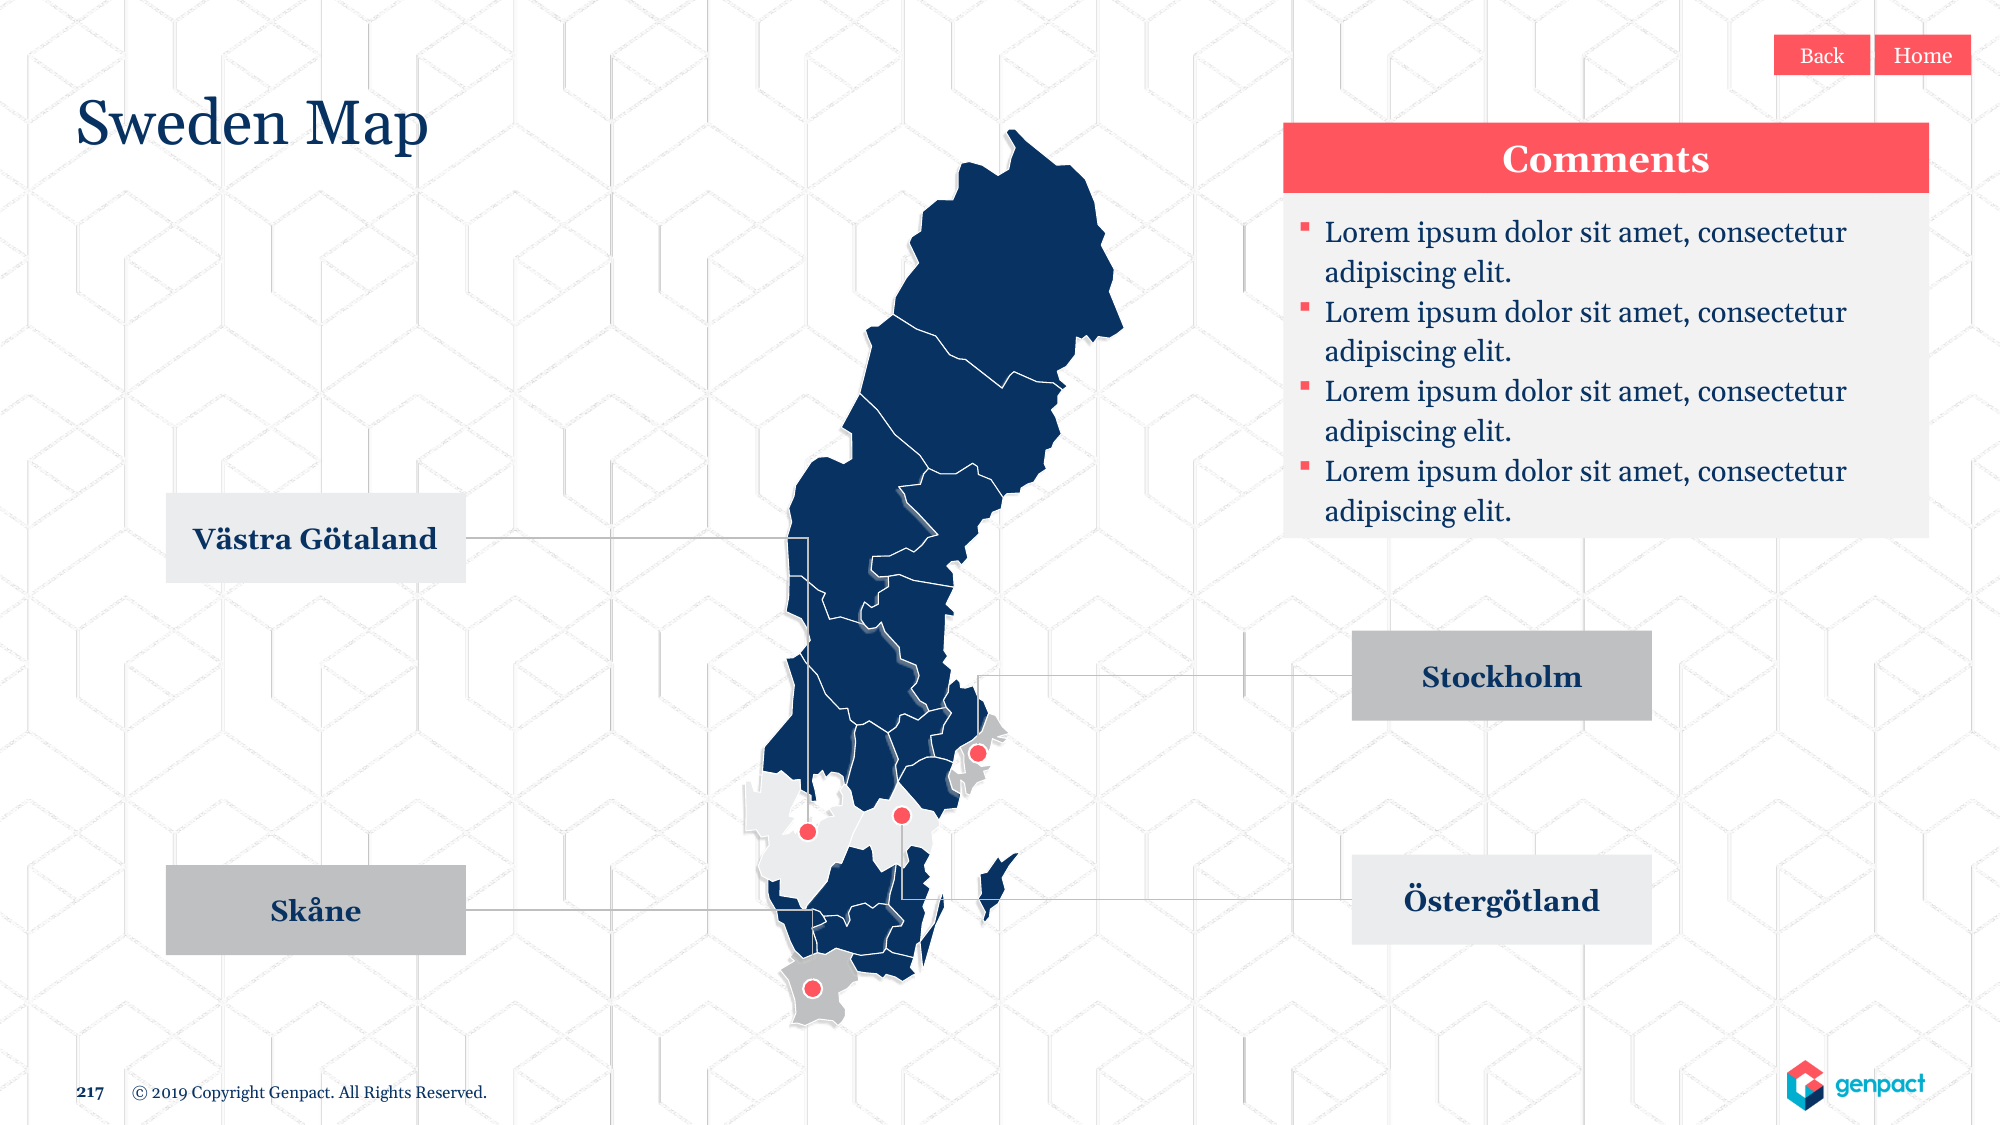

Back
Home
# Sweden Map
Comments

Lorem ipsum dolor sit amet, consectetur adipiscing elit.
Lorem ipsum dolor sit amet, consectetur adipiscing elit.
Lorem ipsum dolor sit amet, consectetur adipiscing elit.
Lorem ipsum dolor sit amet, consectetur adipiscing elit.

Västra Götaland

Stockholm

Östergötland
Skåne